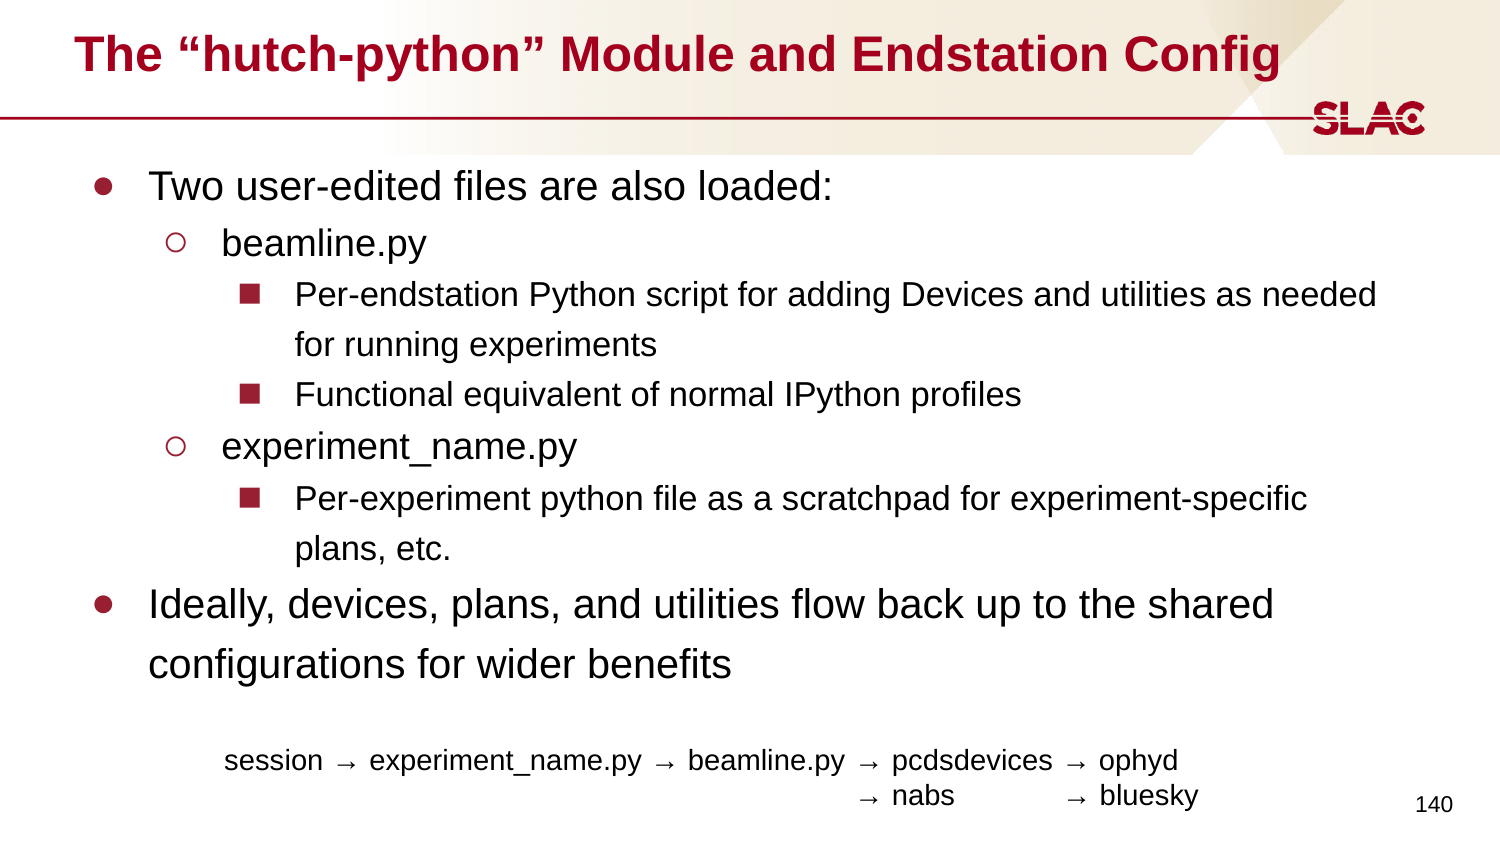

# The “hutch-python” Module and Endstation Config
Two user-edited files are also loaded:
beamline.py
Per-endstation Python script for adding Devices and utilities as needed for running experiments
Functional equivalent of normal IPython profiles
experiment_name.py
Per-experiment python file as a scratchpad for experiment-specific plans, etc.
Ideally, devices, plans, and utilities flow back up to the shared configurations for wider benefits
session → experiment_name.py → beamline.py → pcdsdevices → ophyd
session → experiment_name.py → beamline.py → nabs             → bluesky
140